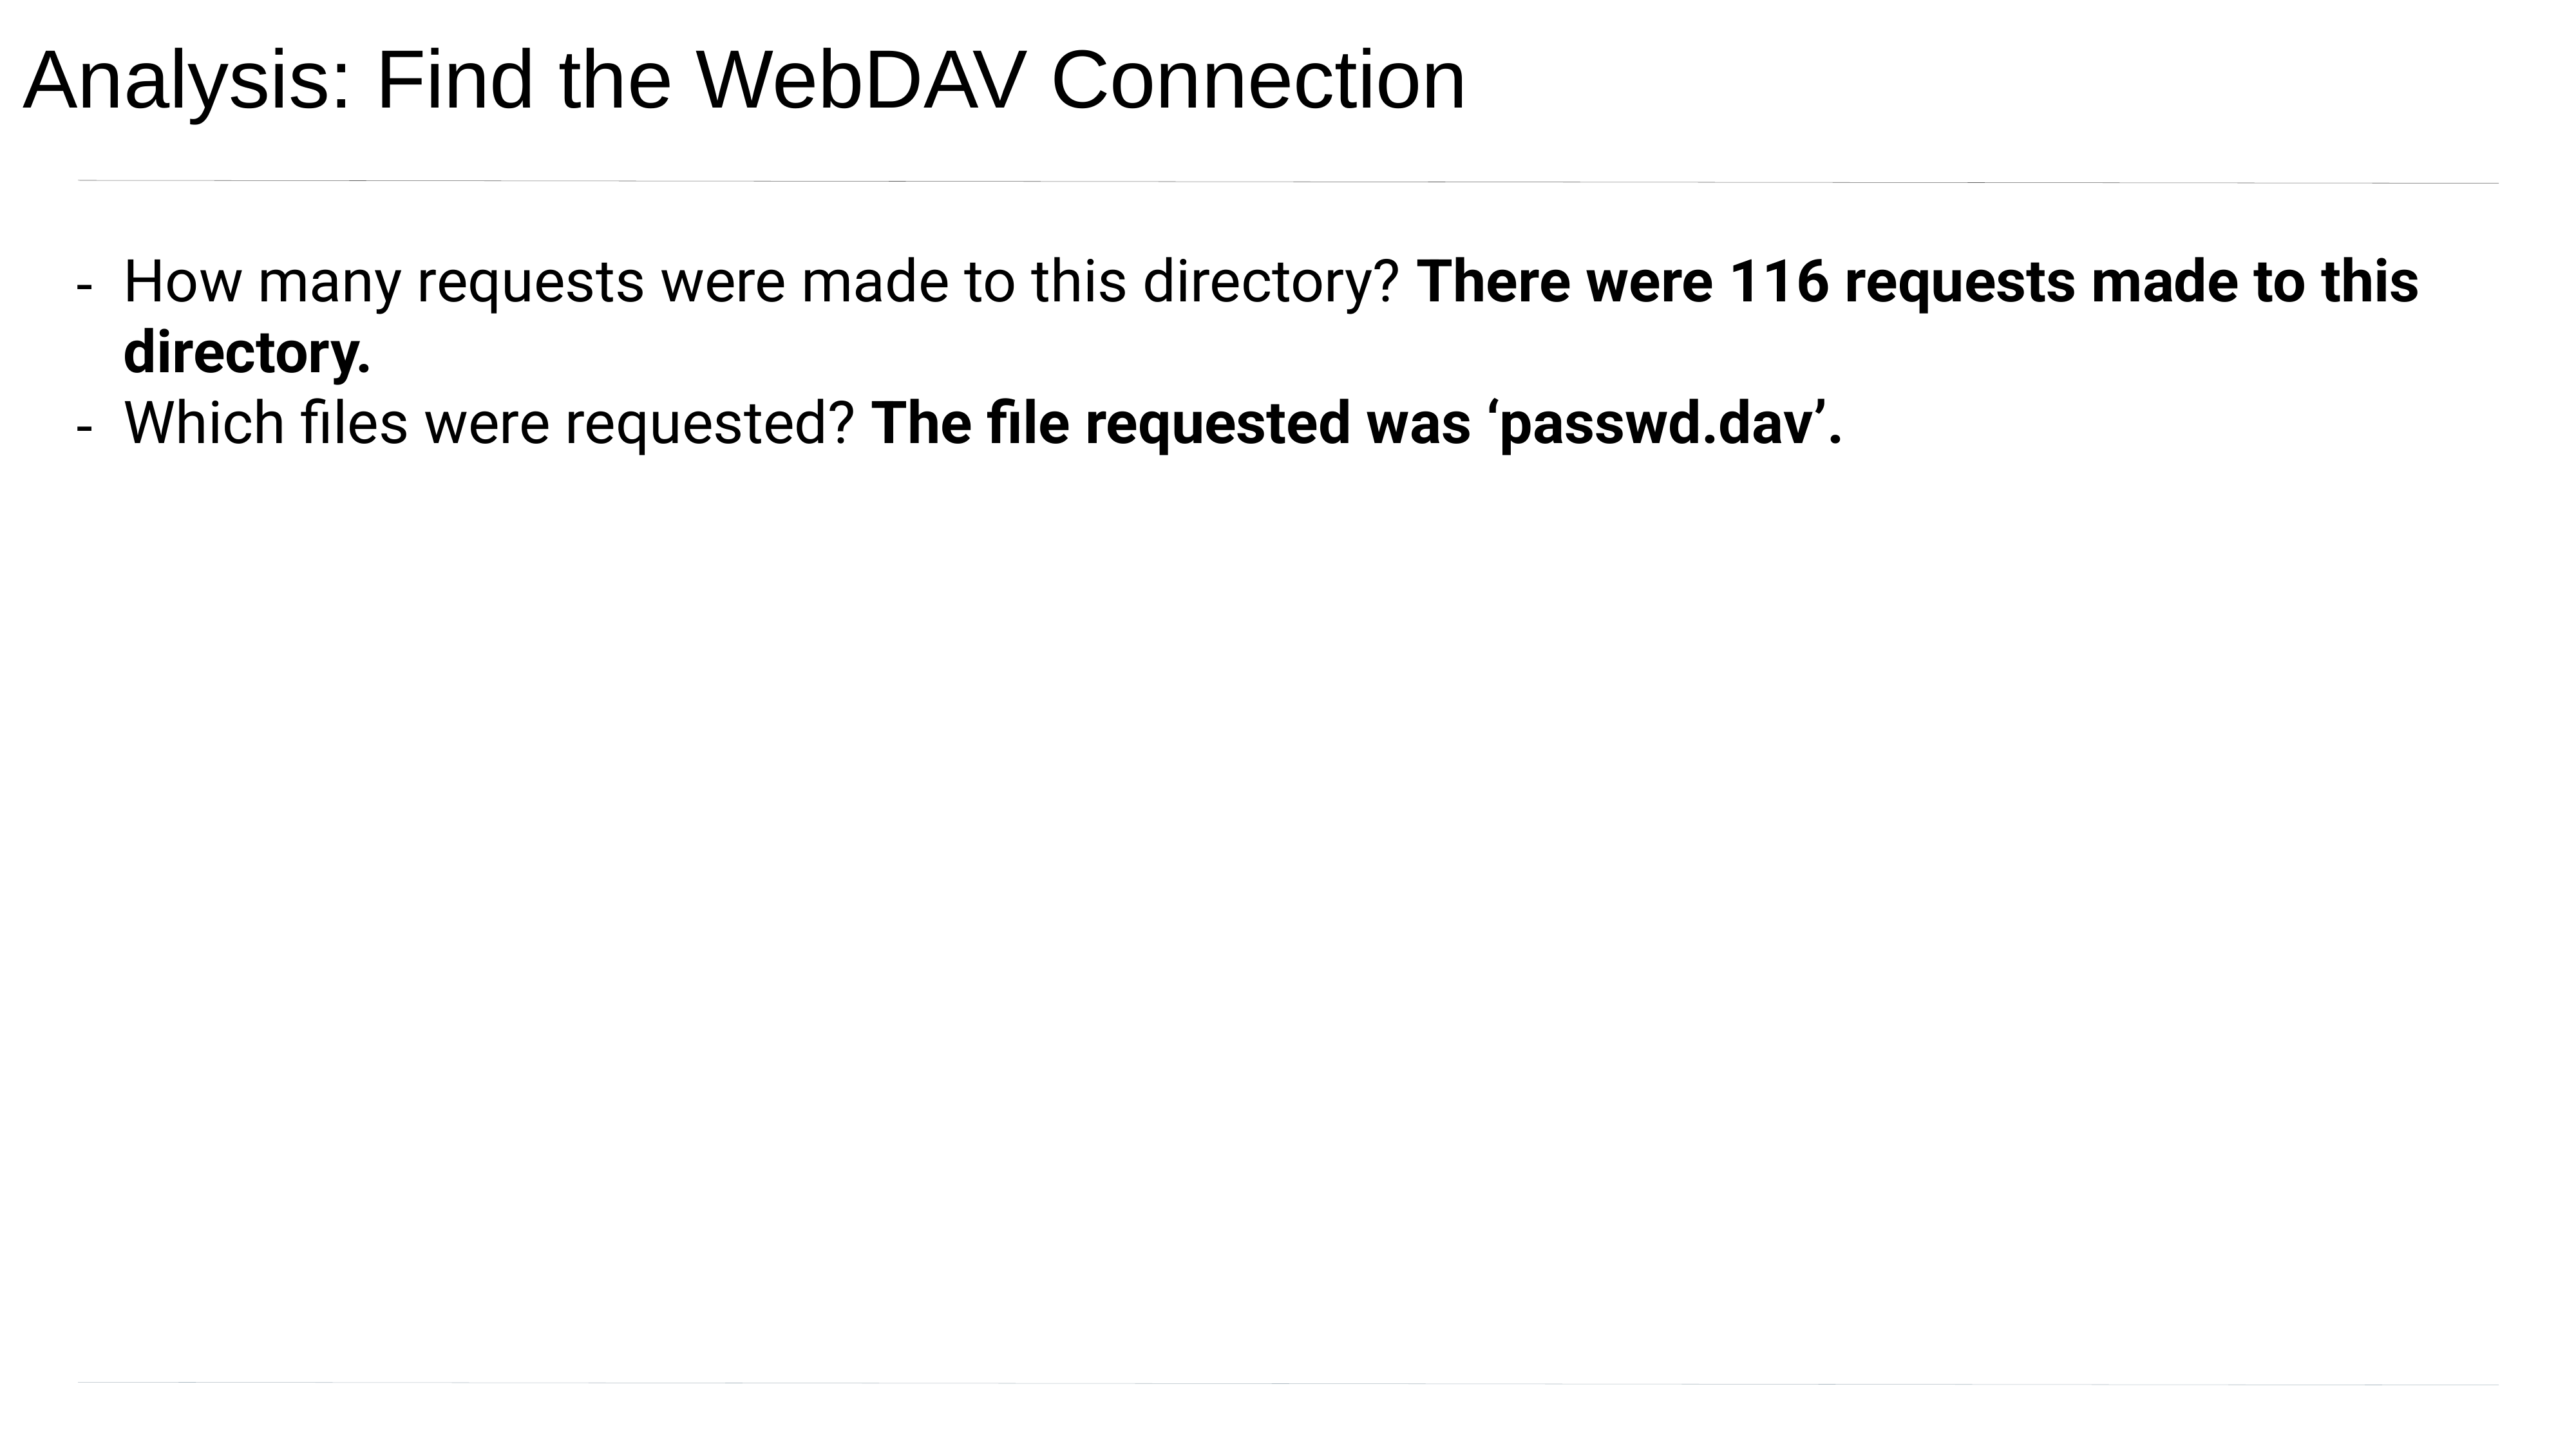

# Analysis: Find the WebDAV Connection
How many requests were made to this directory? There were 116 requests made to this directory.
Which files were requested? The file requested was ‘passwd.dav’.
15